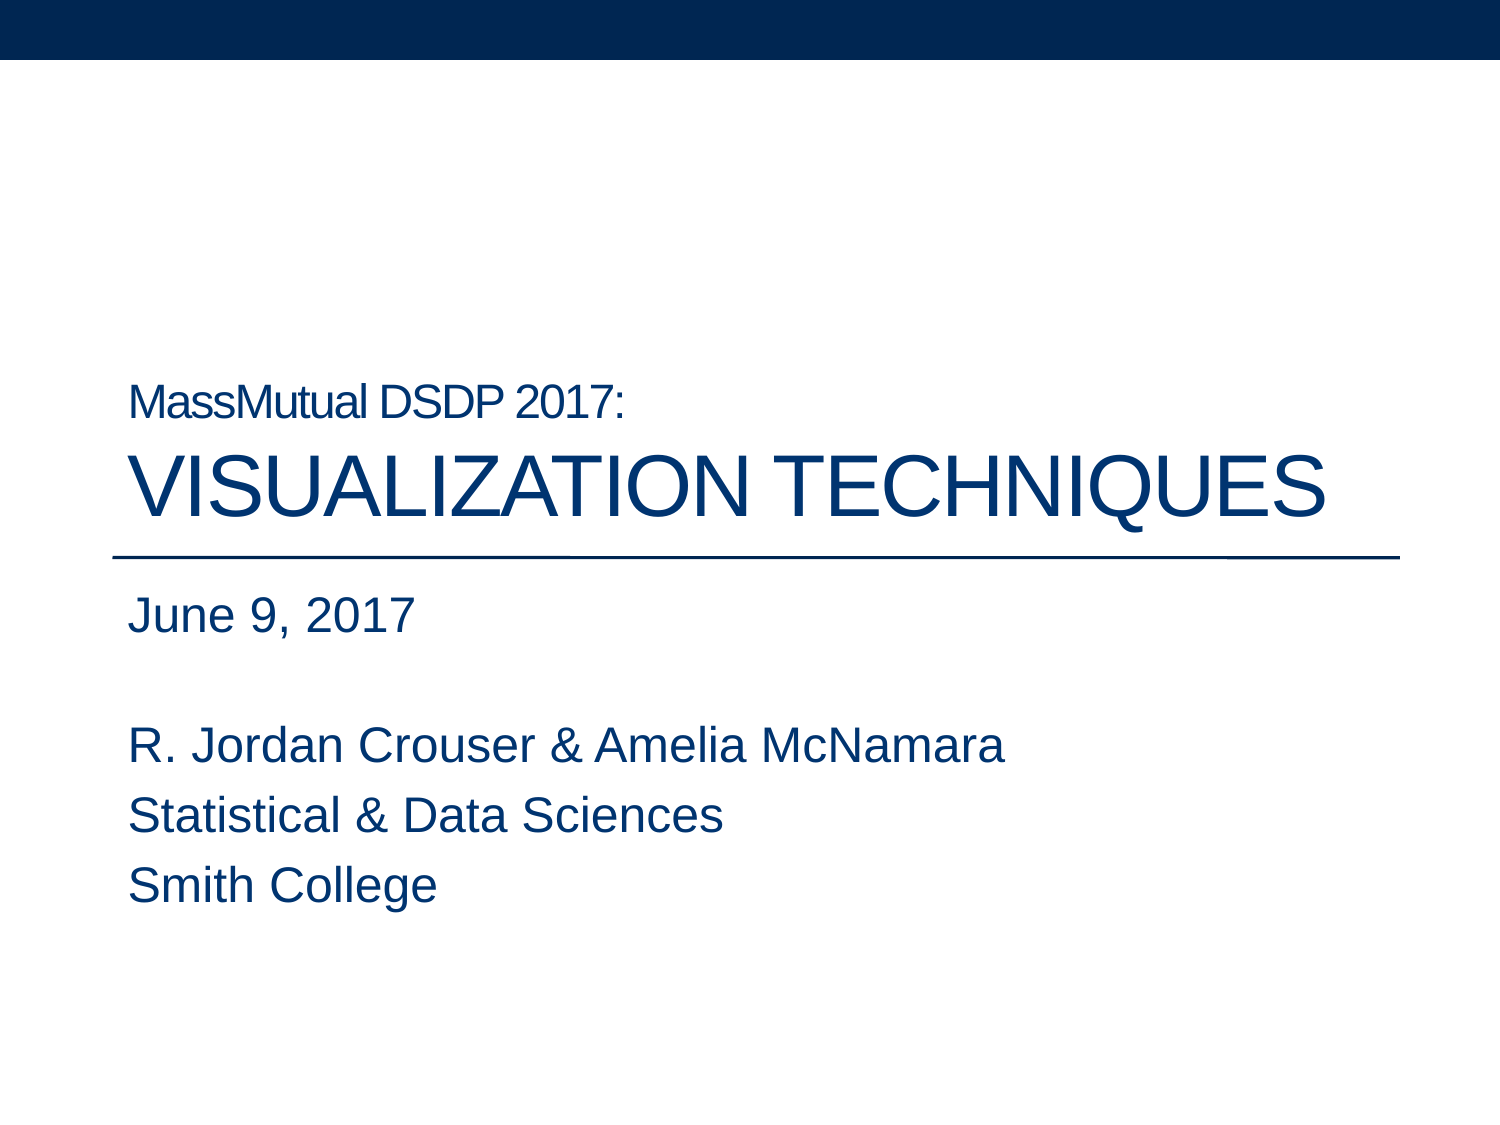

# MassMutual DSDP 2017: Visualization Techniques
June 9, 2017
R. Jordan Crouser & Amelia McNamara
Statistical & Data Sciences
Smith College